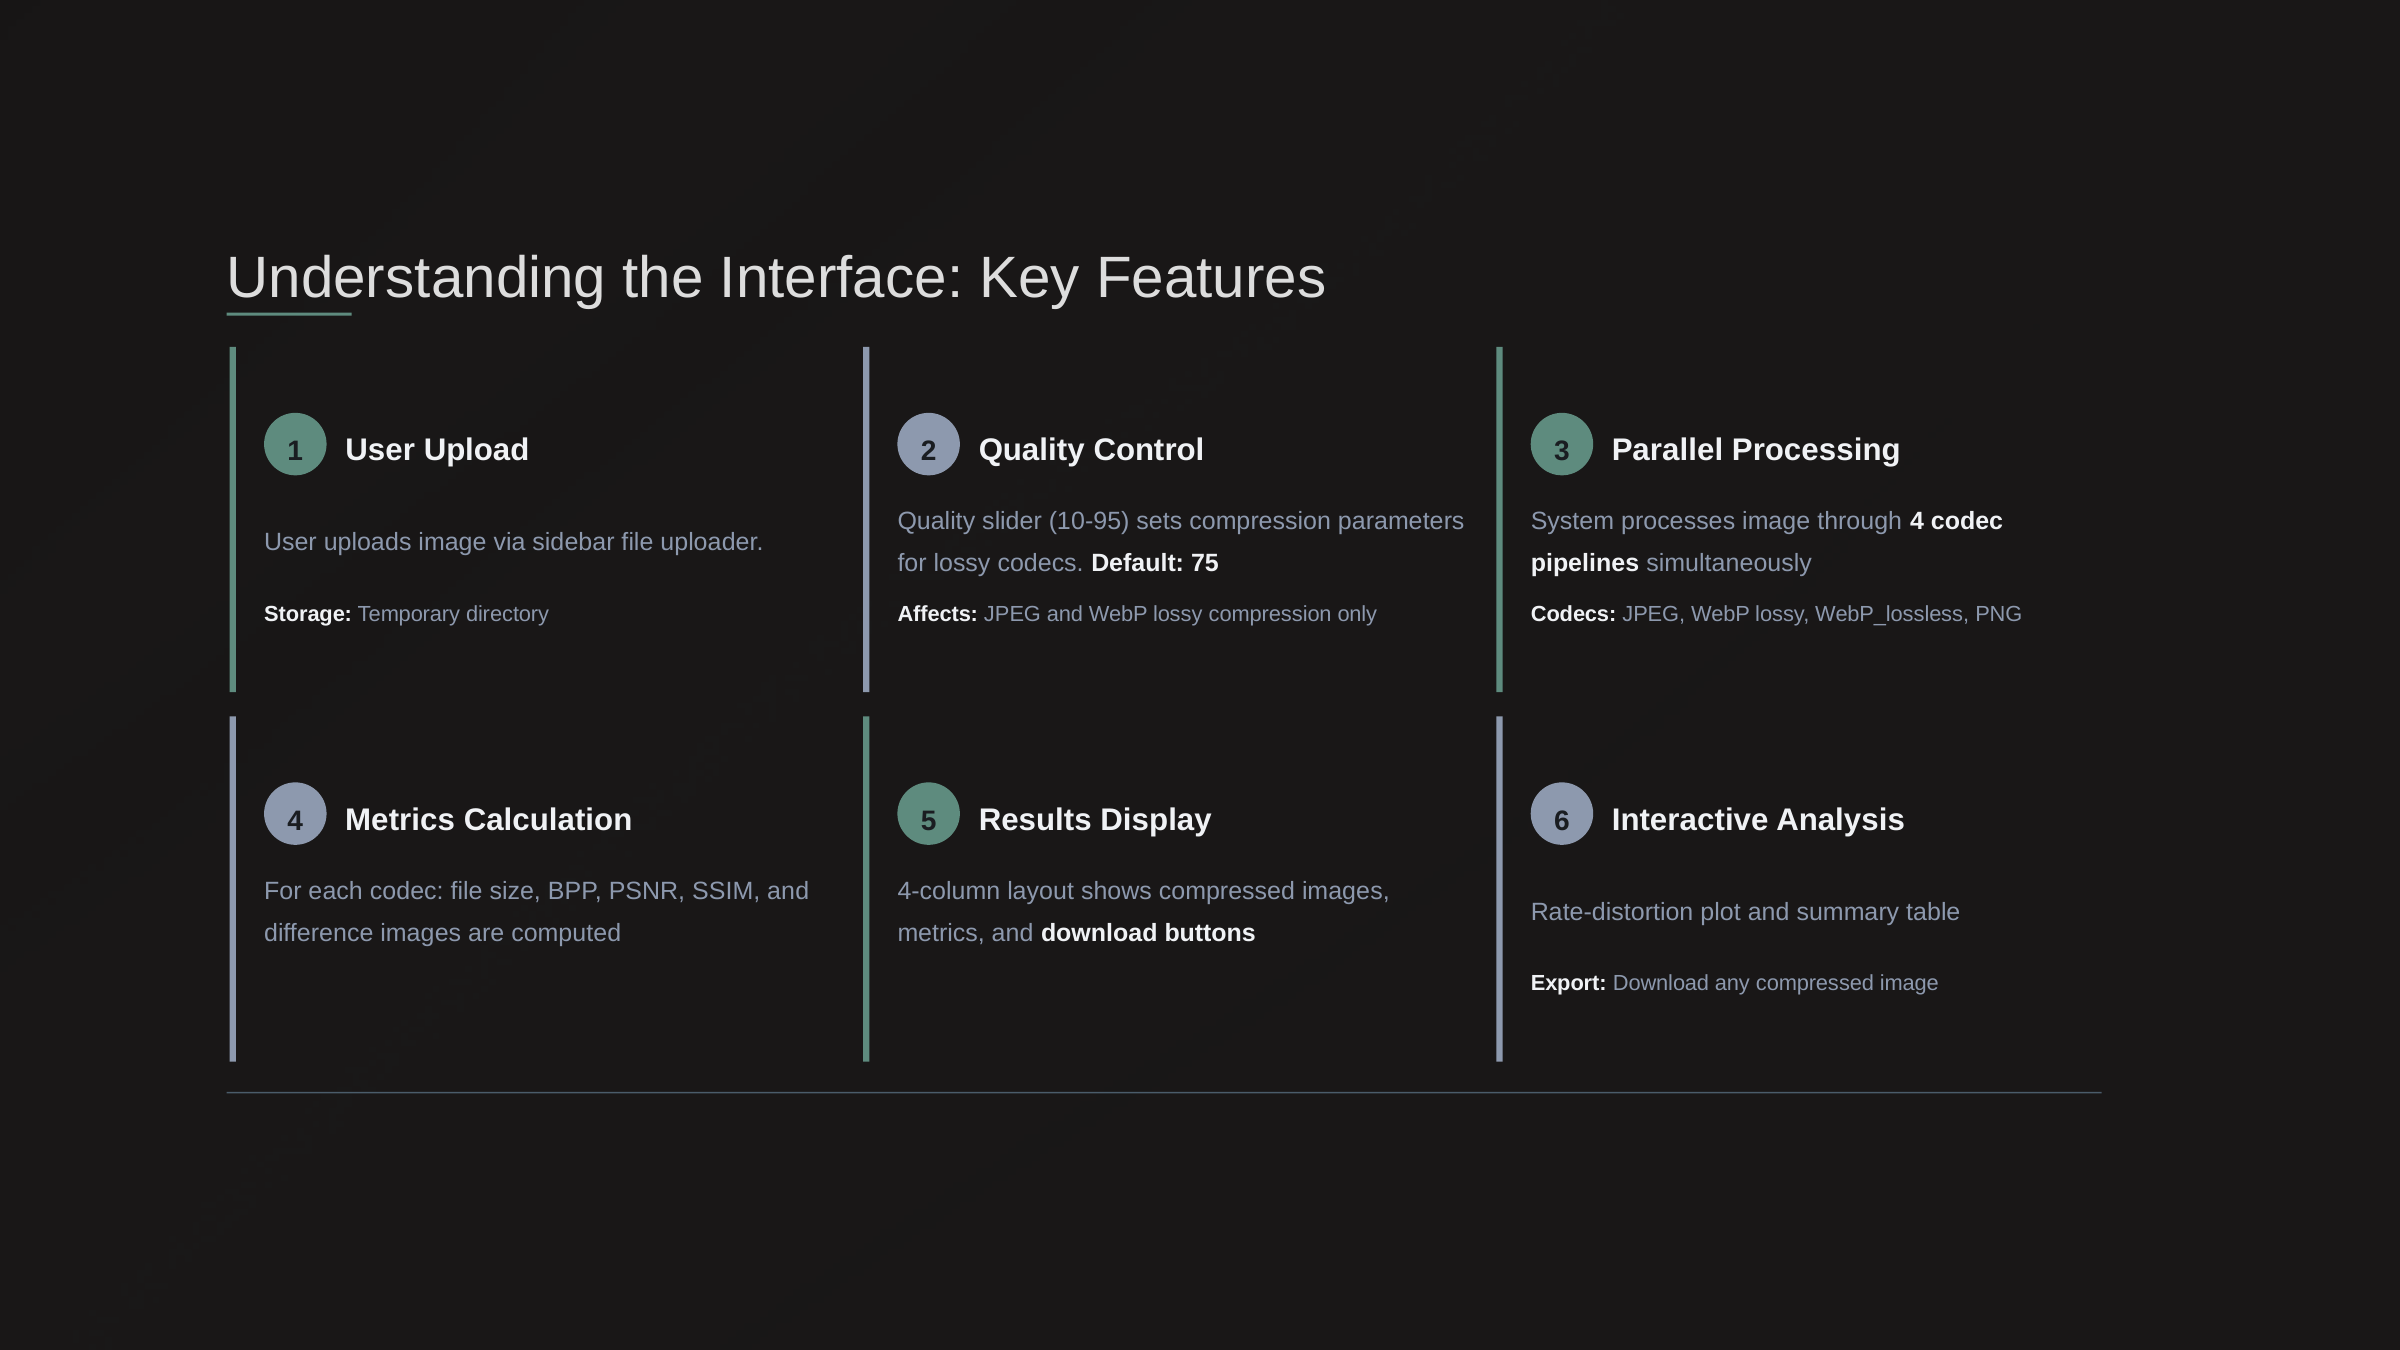

Understanding the Interface: Key Features

1

2

3

User Upload
Quality Control
Parallel Processing
User uploads image via sidebar file uploader.
Quality slider (10-95) sets compression parameters for lossy codecs. Default: 75
System processes image through 4 codec pipelines simultaneously
Storage: Temporary directory
Affects: JPEG and WebP lossy compression only
Codecs: JPEG, WebP lossy, WebP_lossless, PNG

4

5

6

Metrics Calculation
Results Display
Interactive Analysis
For each codec: file size, BPP, PSNR, SSIM, and difference images are computed
4-column layout shows compressed images, metrics, and download buttons
Rate-distortion plot and summary table
Export: Download any compressed image